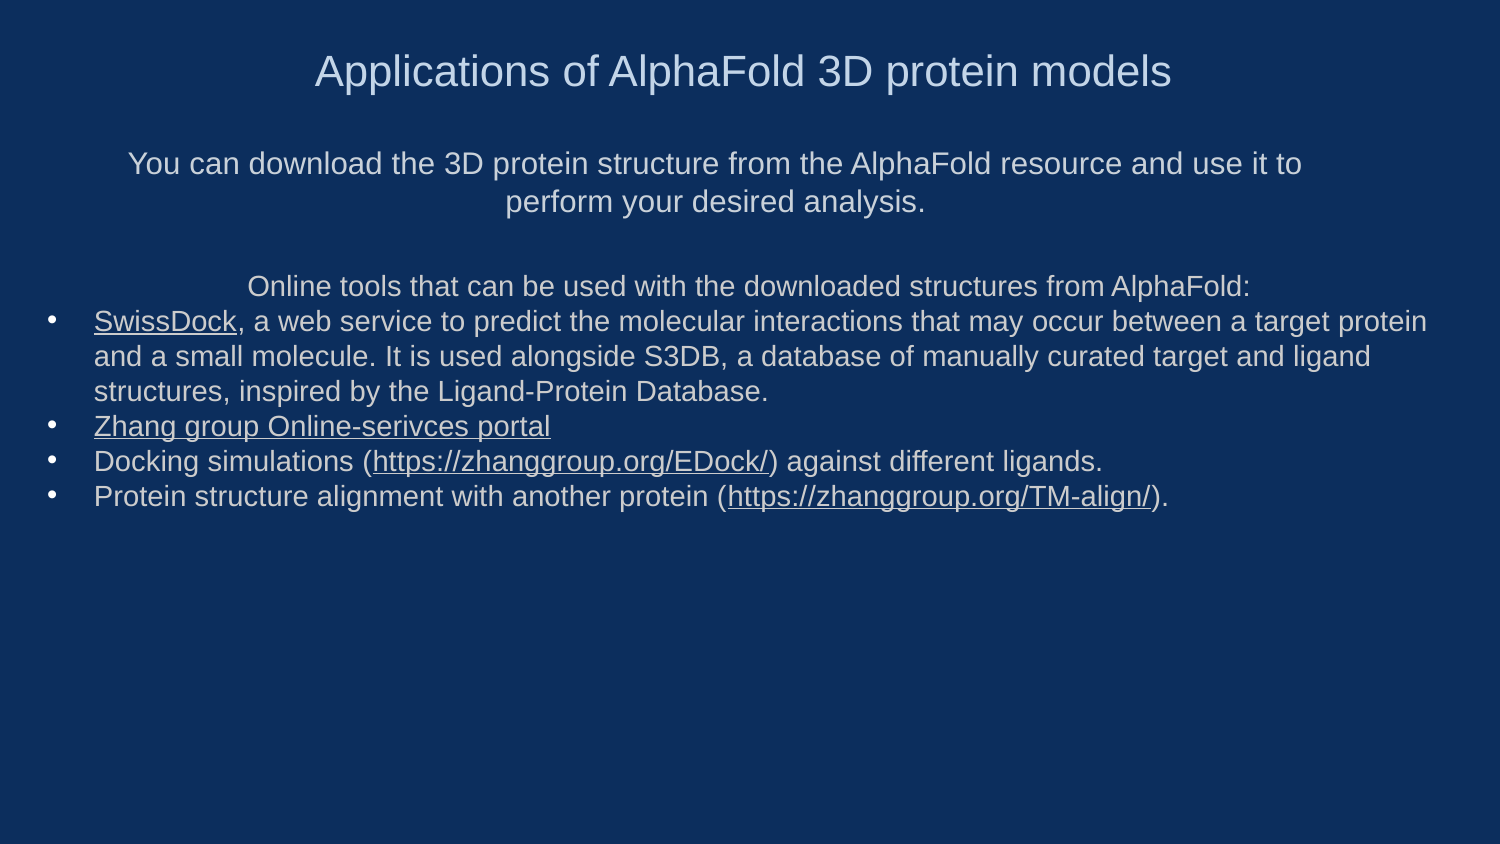

Applications of AlphaFold 3D protein models
You can download the 3D protein structure from the AlphaFold resource and use it to perform your desired analysis.
Online tools that can be used with the downloaded structures from AlphaFold:
SwissDock, a web service to predict the molecular interactions that may occur between a target protein and a small molecule. It is used alongside S3DB, a database of manually curated target and ligand structures, inspired by the Ligand-Protein Database.
Zhang group Online-serivces portal
Docking simulations (https://zhanggroup.org/EDock/) against different ligands.
Protein structure alignment with another protein (https://zhanggroup.org/TM-align/).